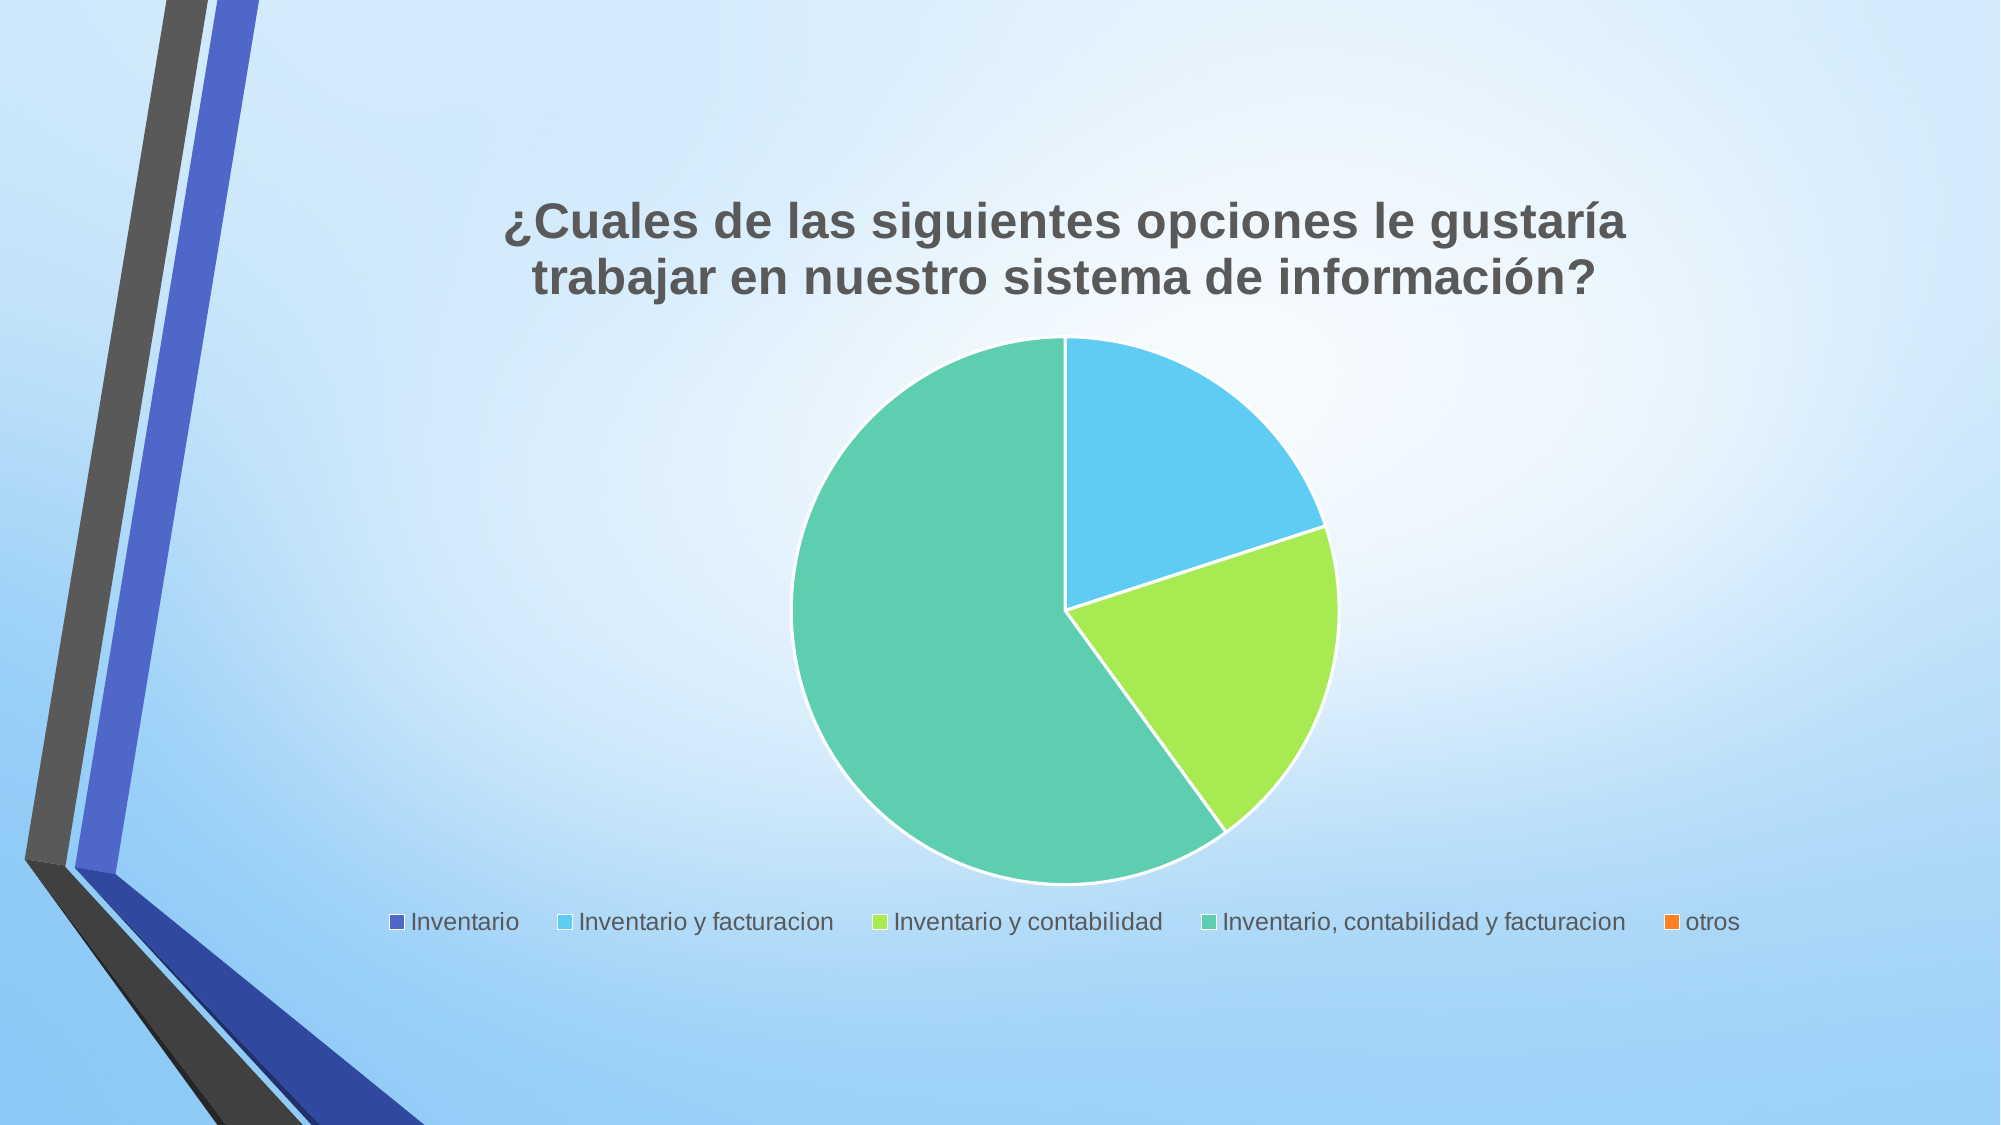

### Chart: ¿Cuales de las siguientes opciones le gustaría trabajar en nuestro sistema de información?

| Category | ¿Cuales de las siguientes opciones le gustaría trabajar en nuestro sistema de información? |
|---|---|
| Inventario | 0.0 |
| Inventario y facturacion | 10.0 |
| Inventario y contabilidad | 10.0 |
| Inventario, contabilidad y facturacion | 30.0 |
| otros | 0.0 |